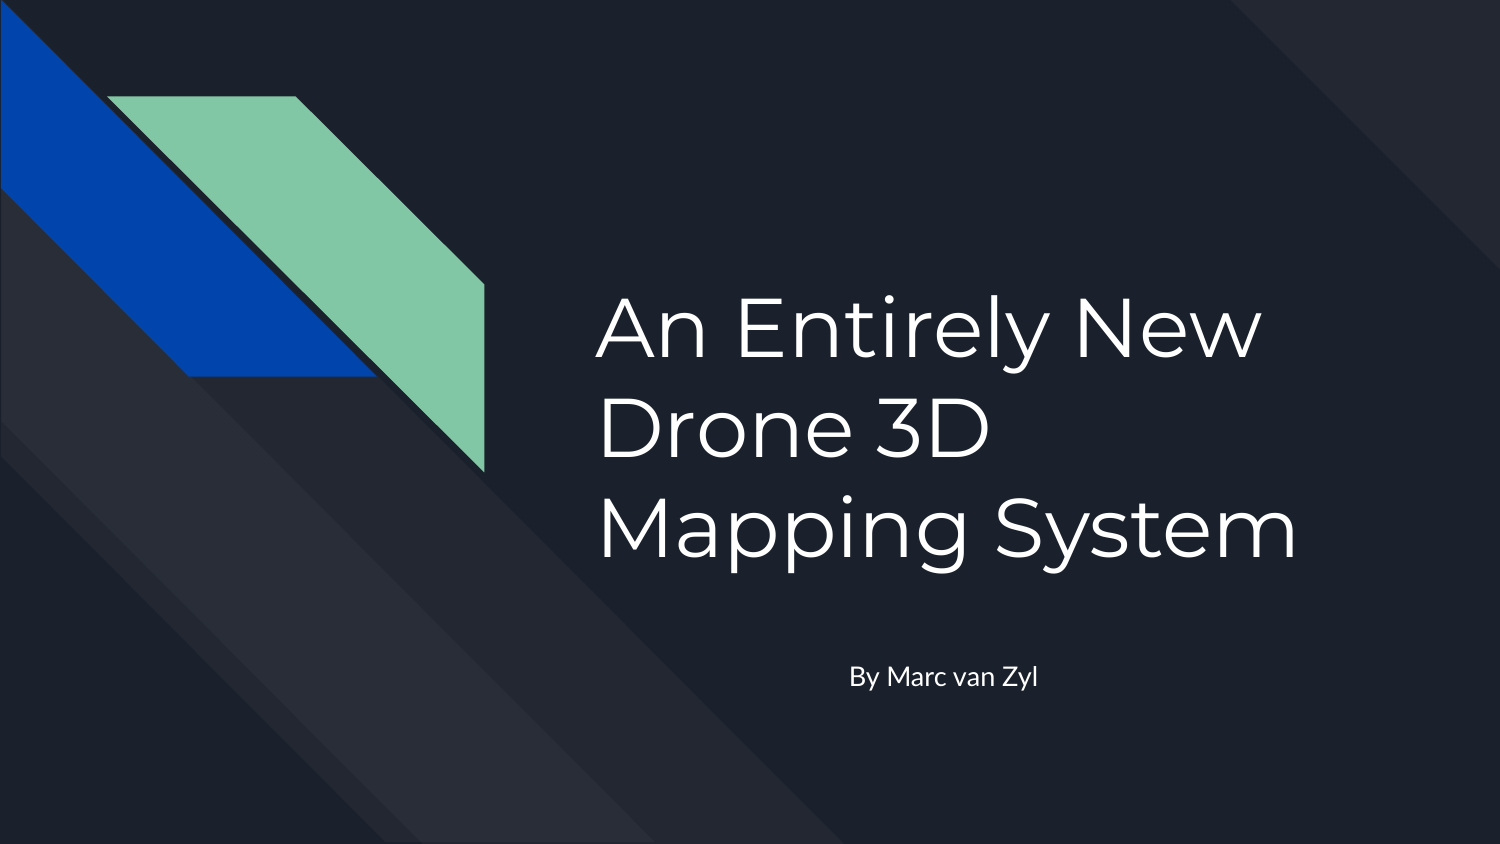

# An Entirely New Drone 3D Mapping System
By Marc van Zyl